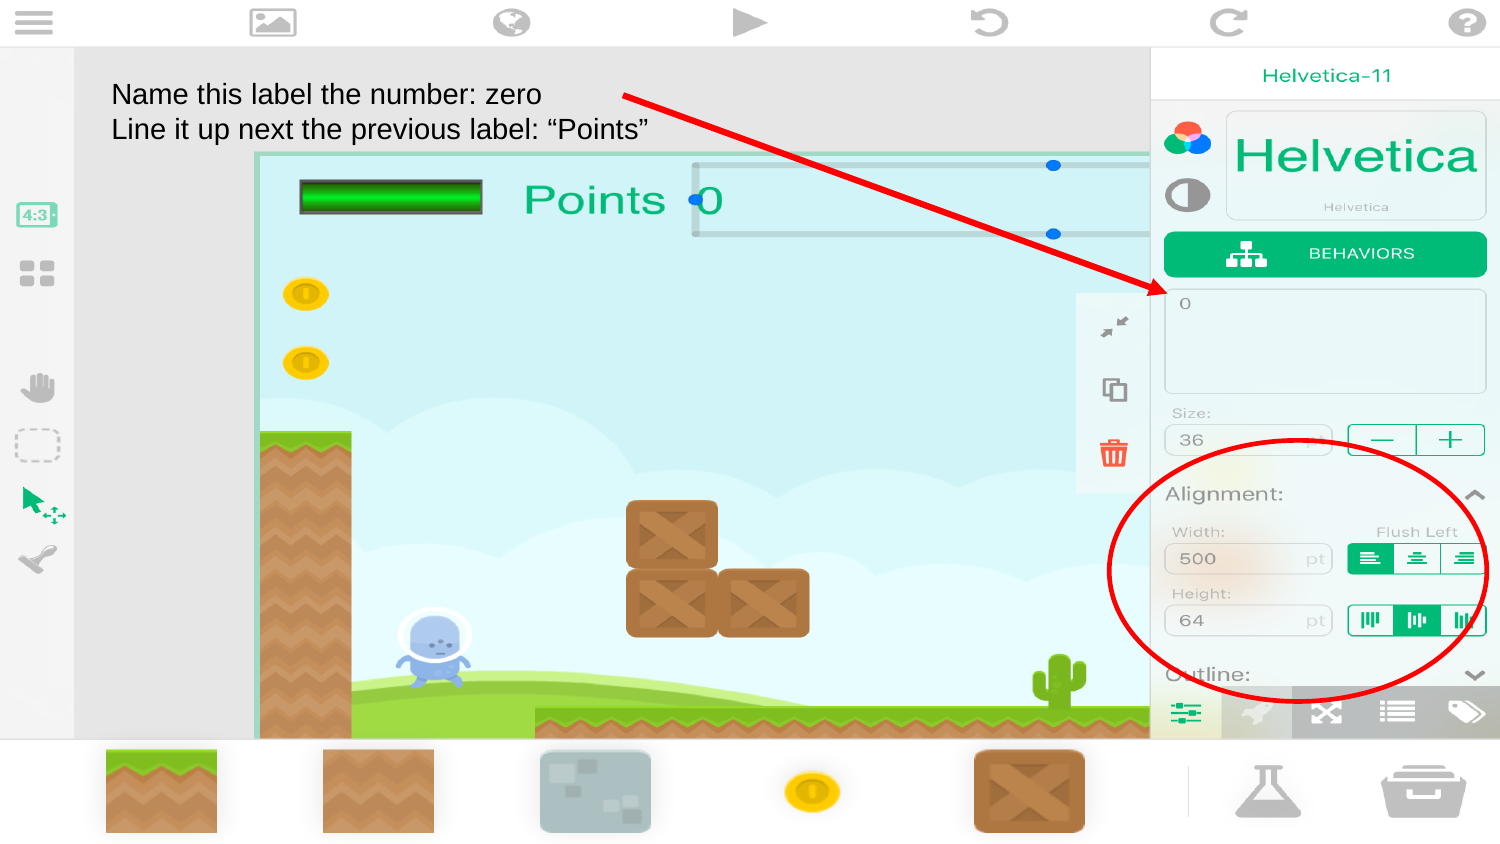

Name this label the number: zero
Line it up next the previous label: “Points”